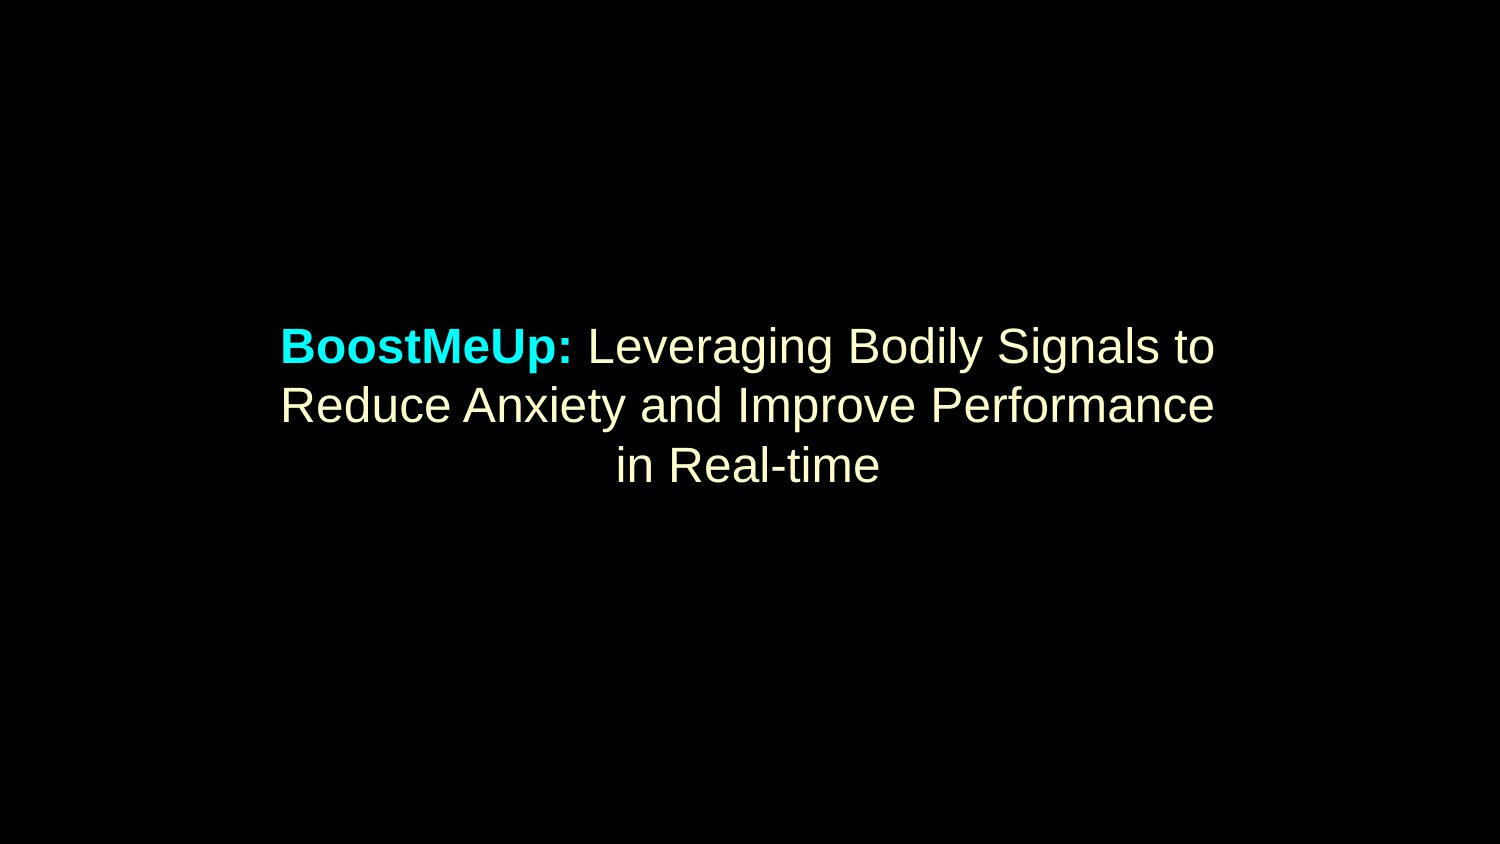

BoostMeUp: Leveraging Bodily Signals to Reduce Anxiety and Improve Performance in Real-time